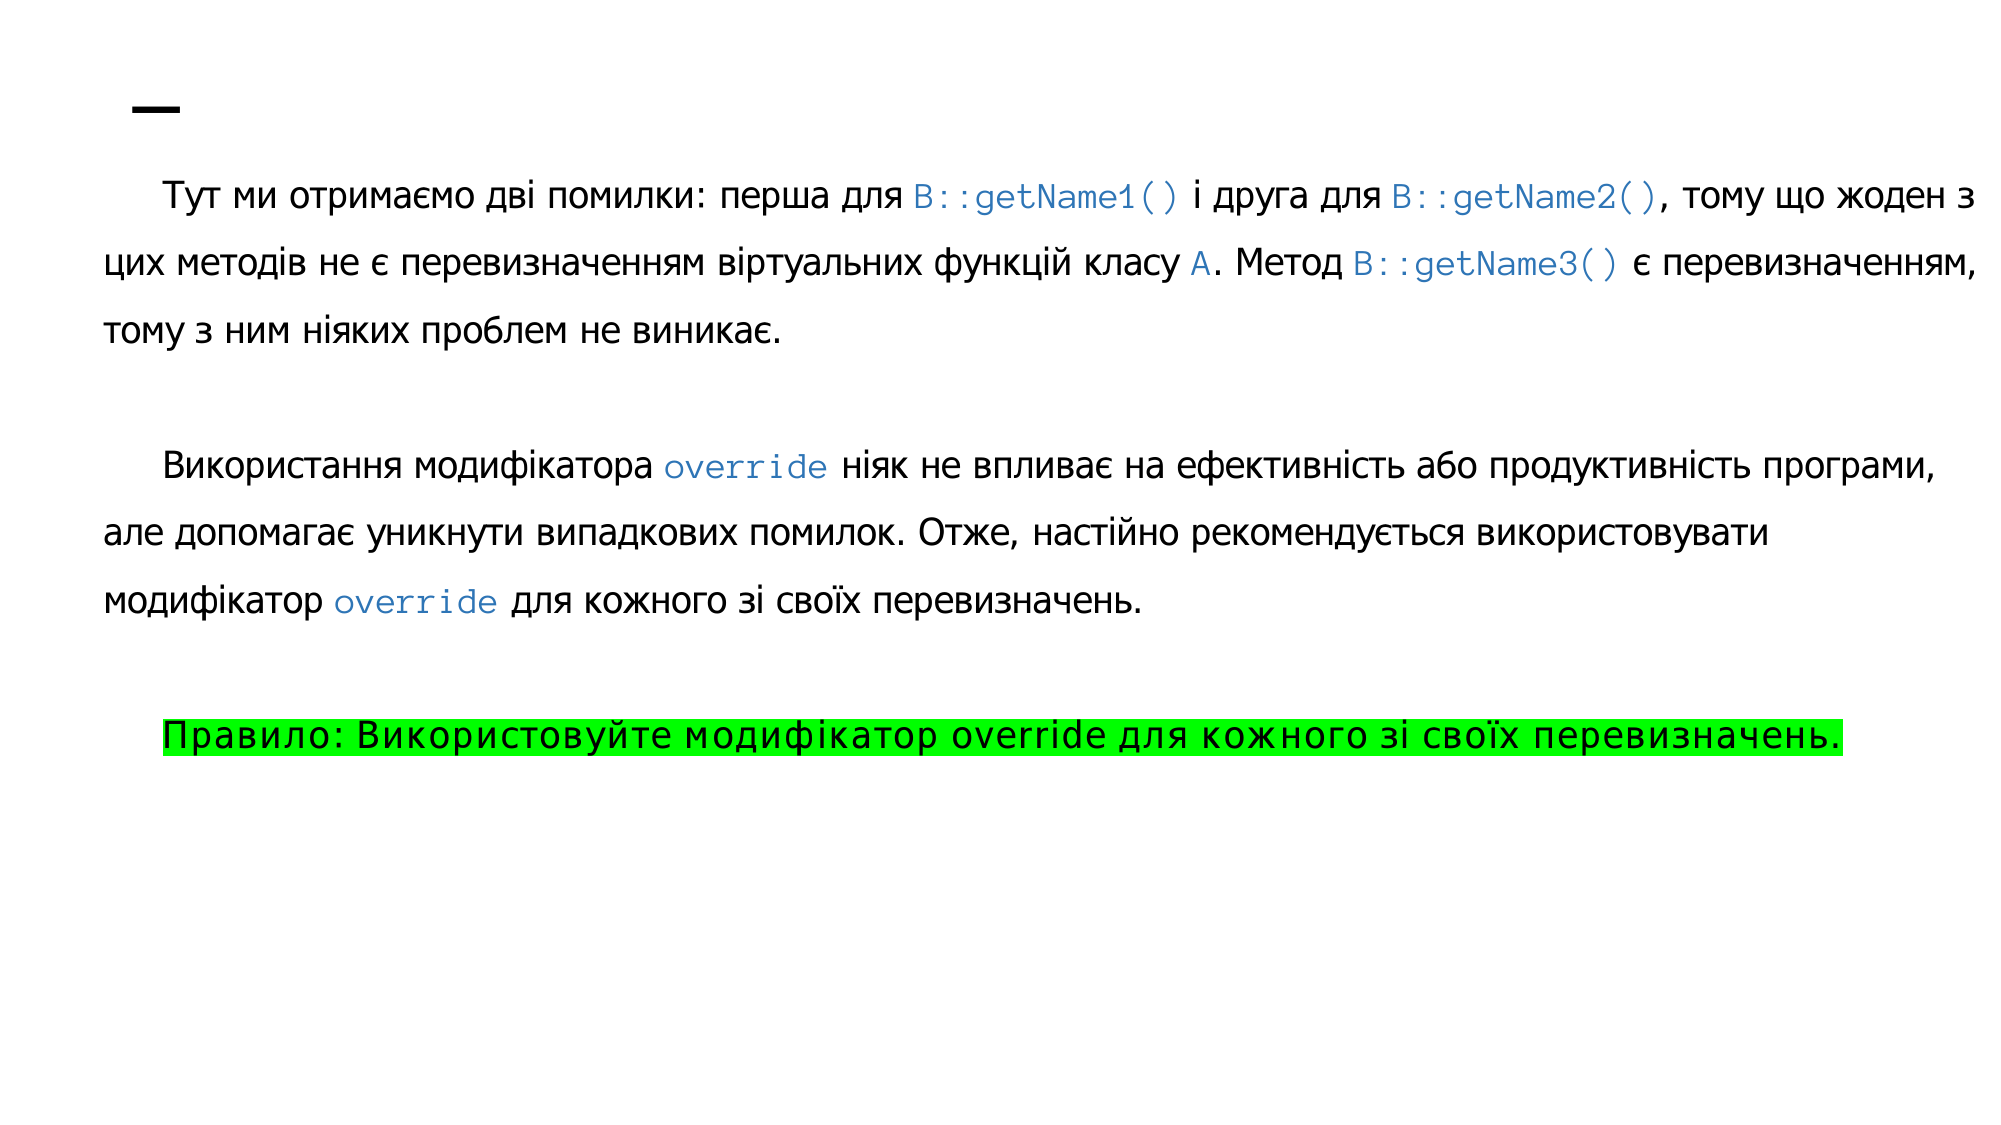

# _
Тут ми отримаємо дві помилки: перша для B::getName1() і друга для B::getName2(), тому що жоден з цих методів не є перевизначенням віртуальних функцій класу А. Метод B::getName3() є перевизначенням, тому з ним ніяких проблем не виникає.

Використання модифікатора override ніяк не впливає на ефективність або продуктивність програми, але допомагає уникнути випадкових помилок. Отже, настійно рекомендується використовувати модифікатор override для кожного зі своїх перевизначень.

Правило: Використовуйте модифікатор override для кожного зі своїх перевизначень.